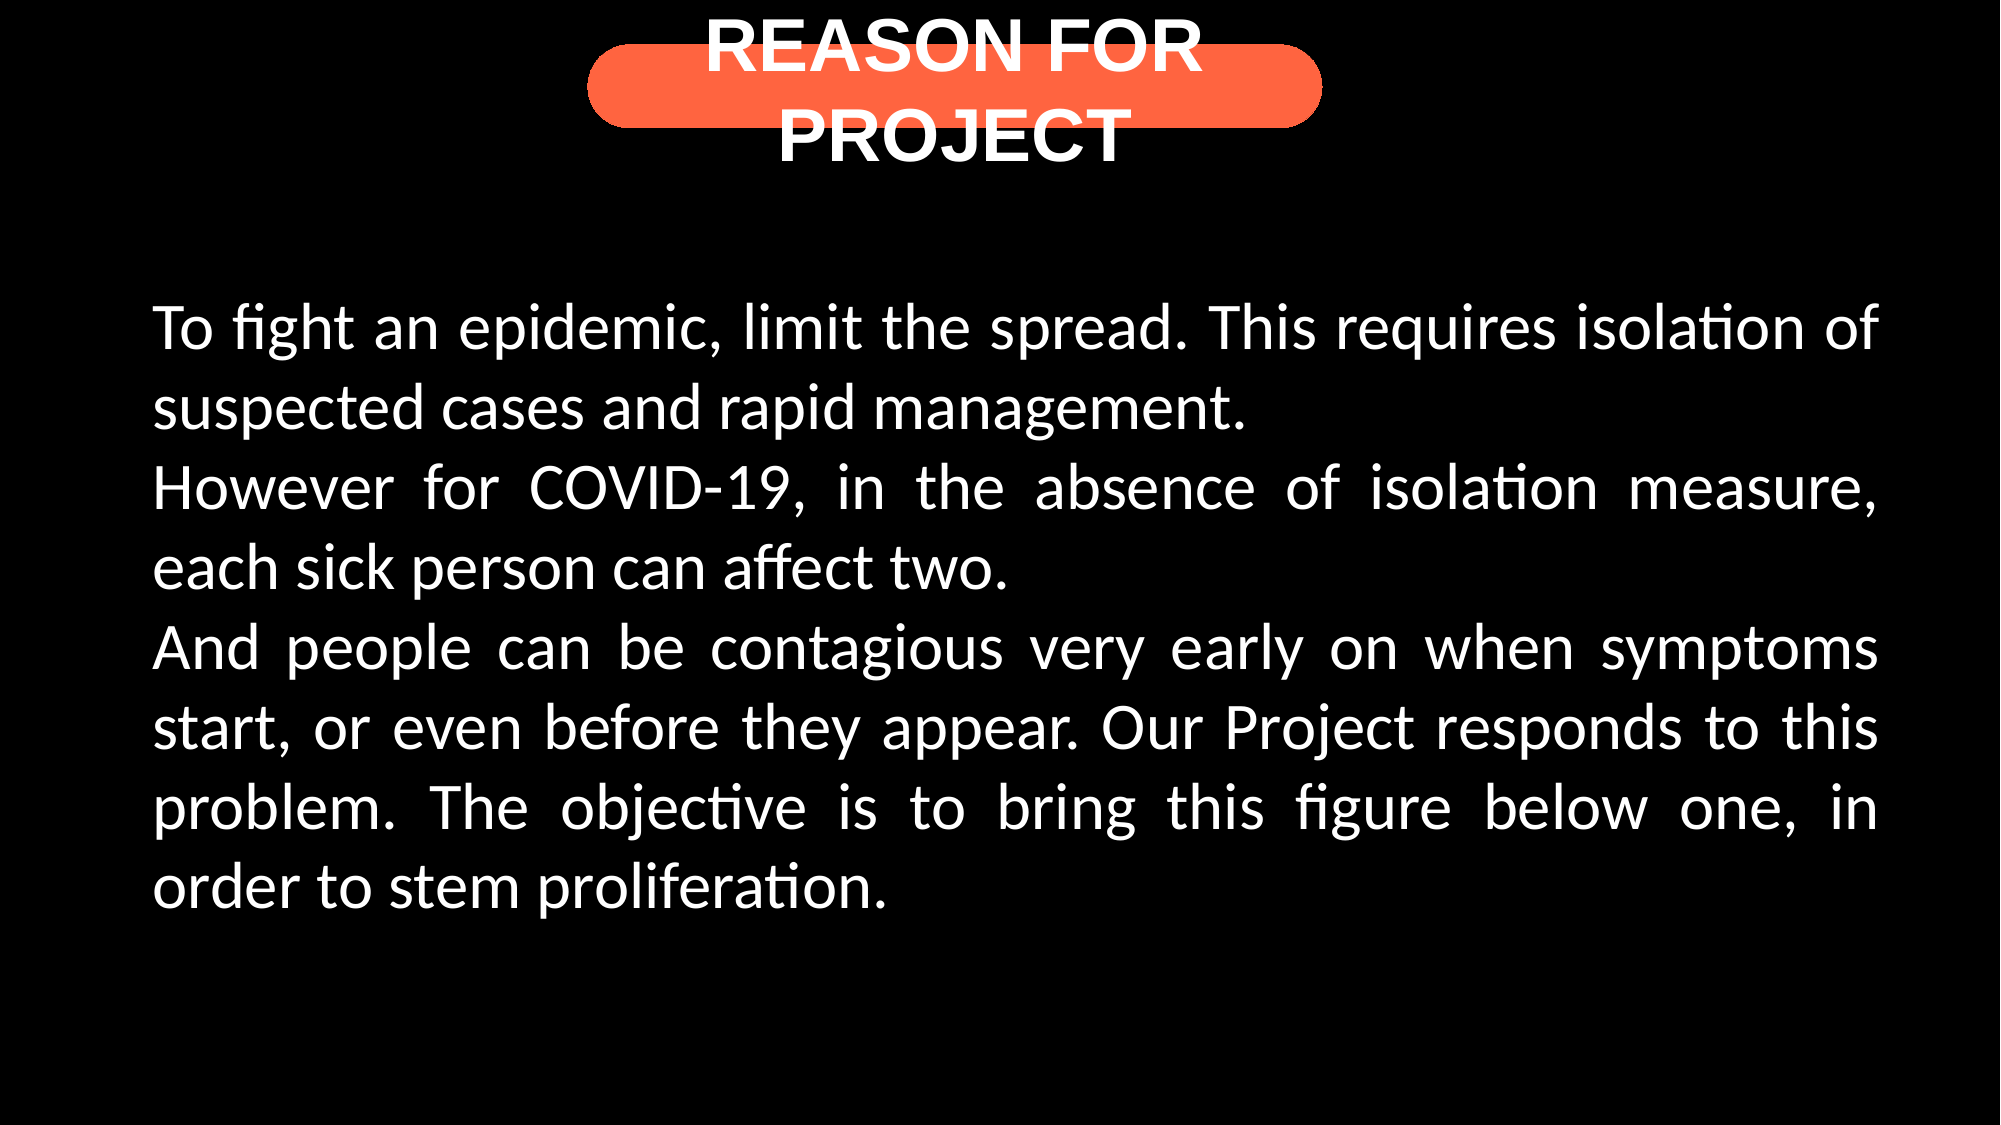

REASON FOR PROJECT

To fight an epidemic, limit the spread. This requires isolation of suspected cases and rapid management.
However for COVID-19, in the absence of isolation measure, each sick person can affect two.
And people can be contagious very early on when symptoms start, or even before they appear. Our Project responds to this problem. The objective is to bring this figure below one, in order to stem proliferation.